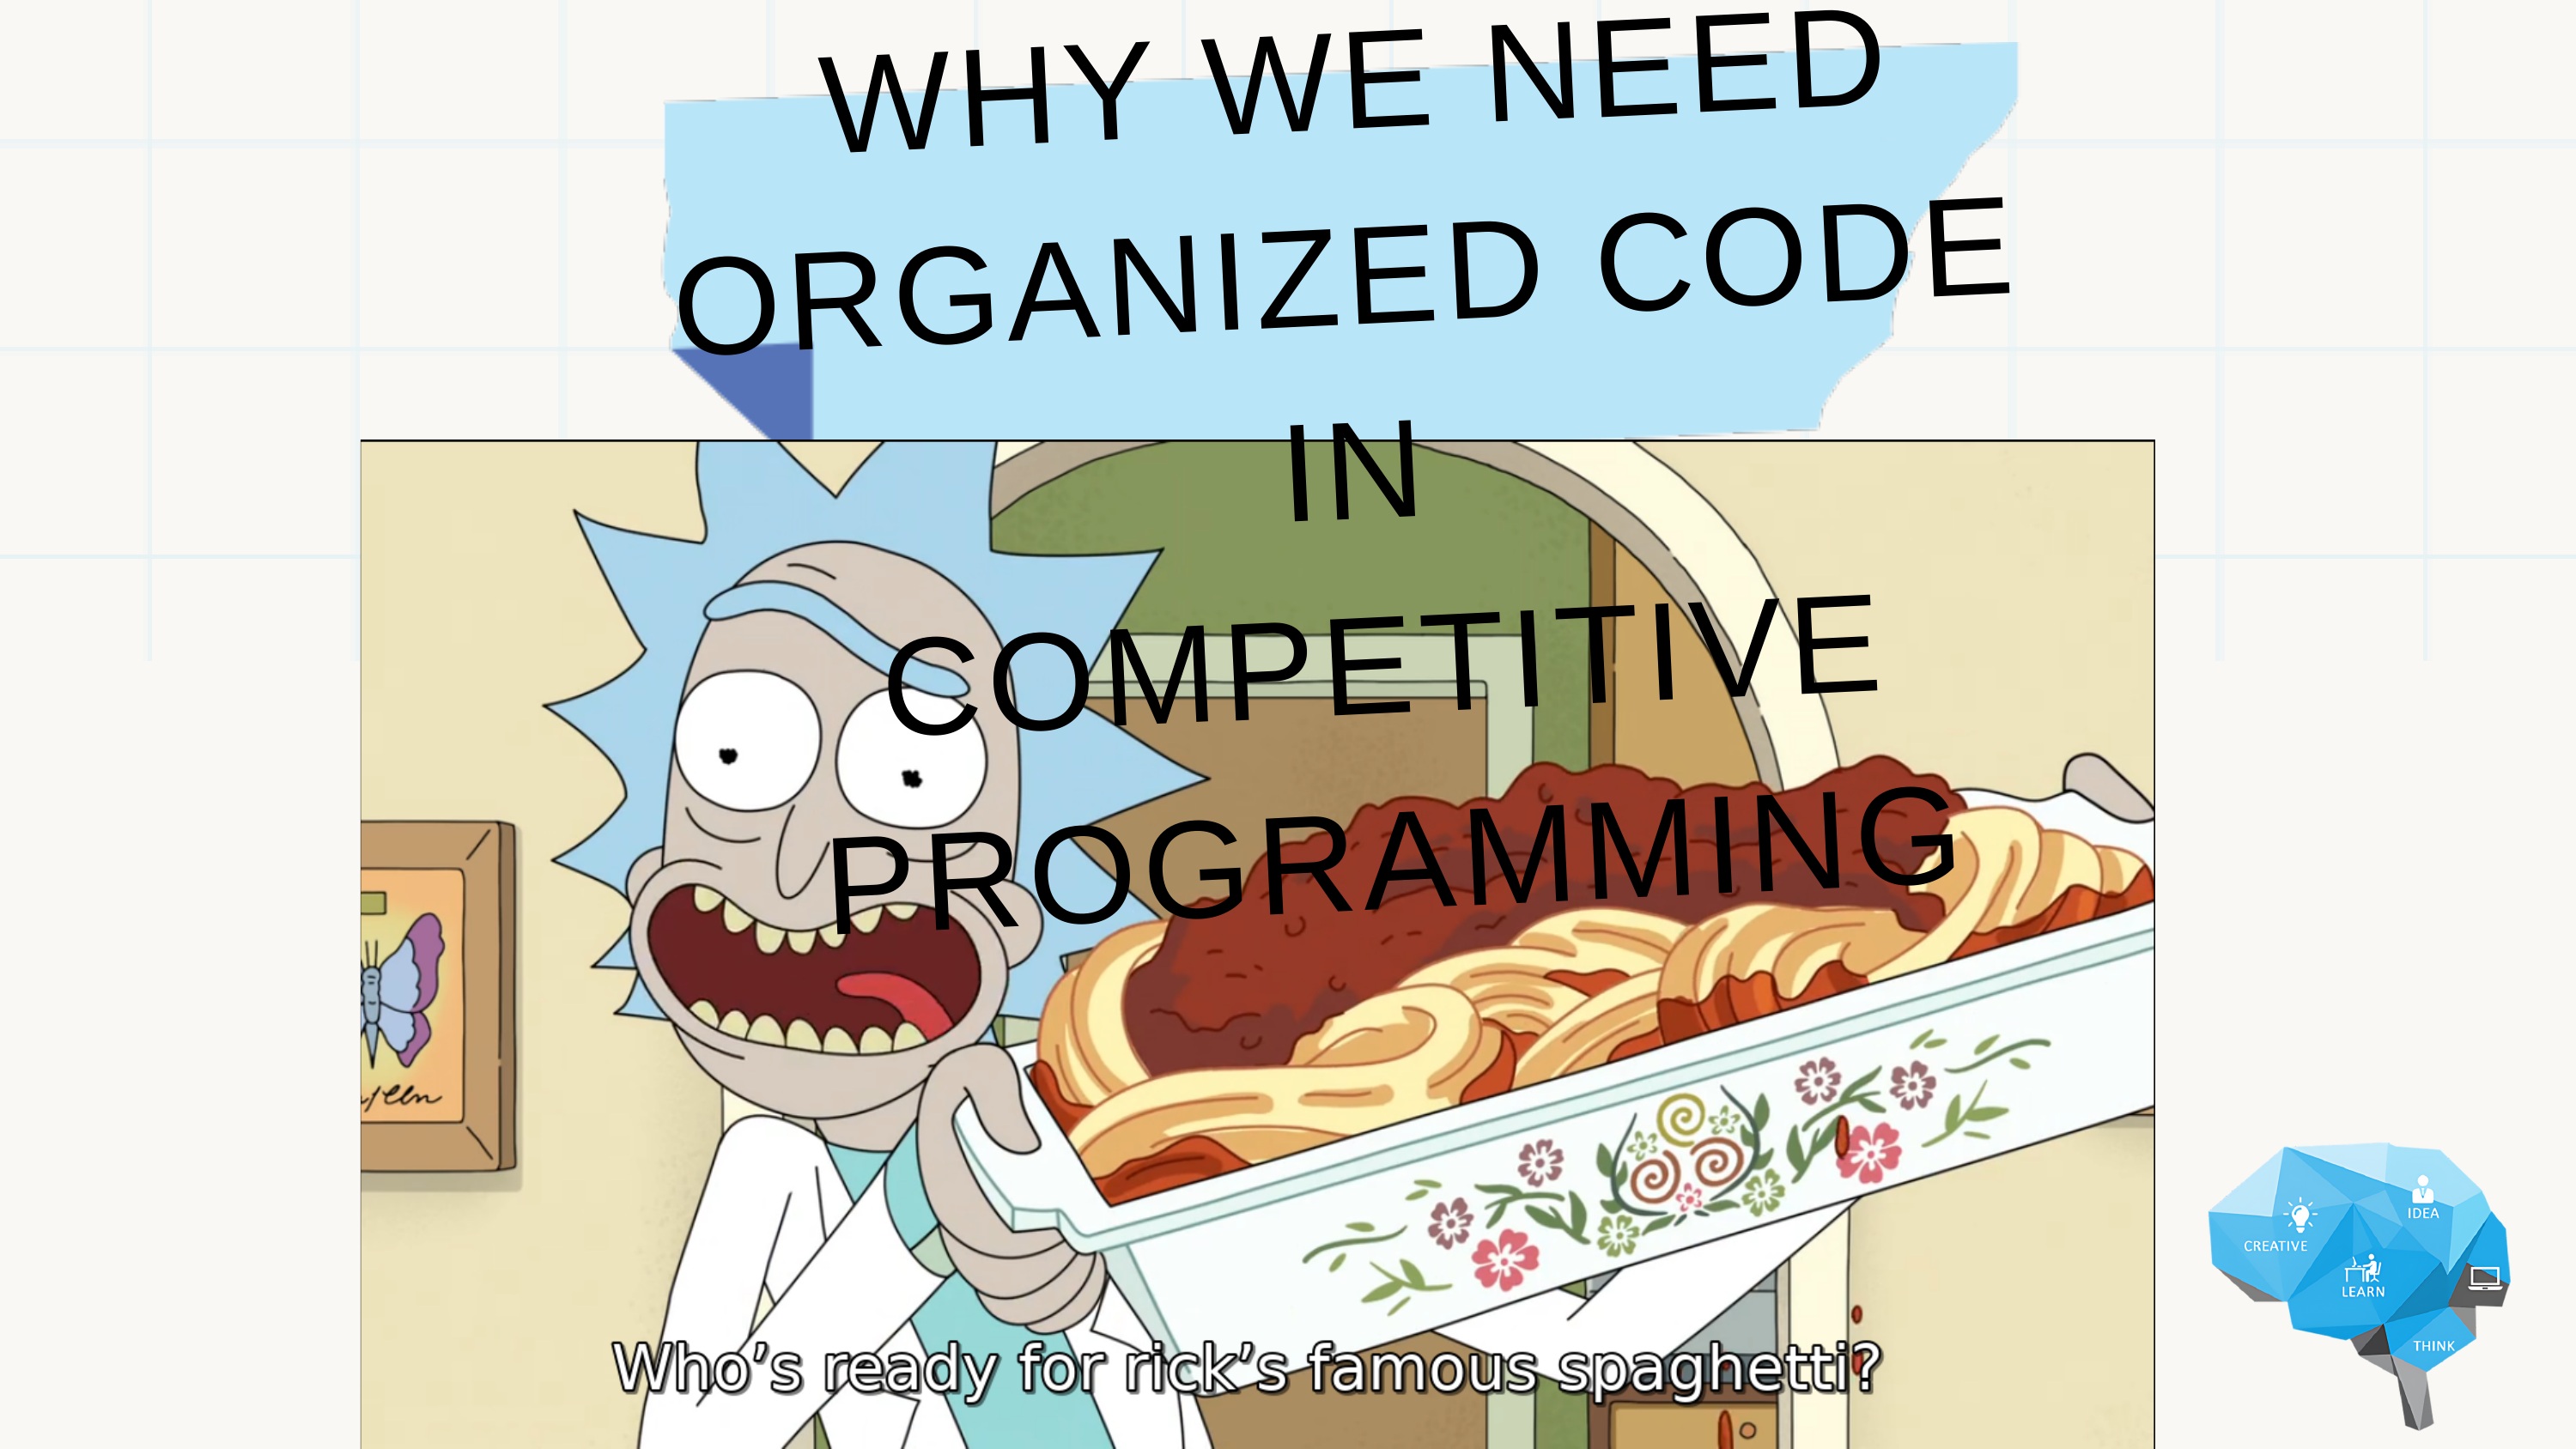

WHY WE NEED ORGANIZED CODE
IN
COMPETITIVE PROGRAMMING